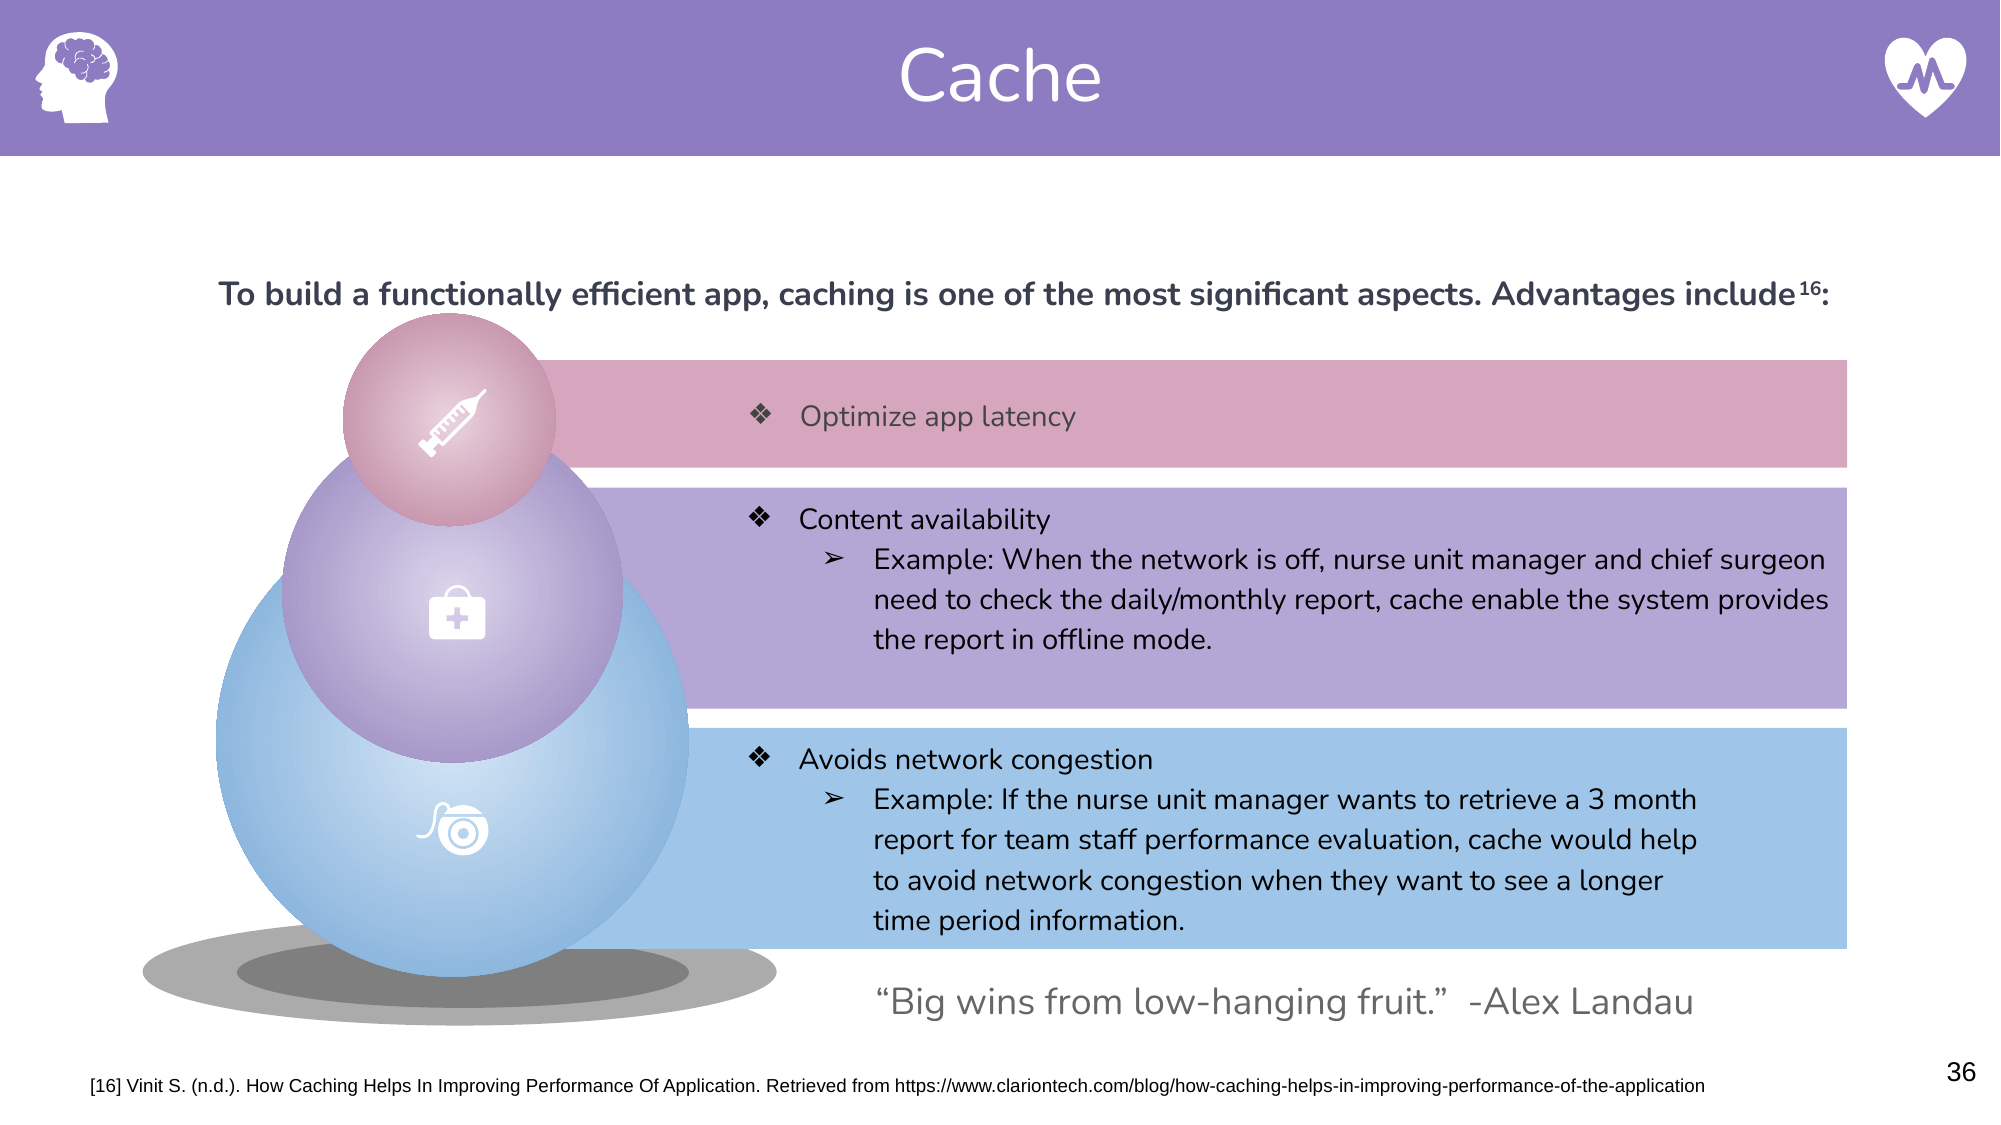

Cache

To build a functionally efficient app, caching is one of the most significant aspects. Advantages include16:

Optimize app latency

Content availability
Example: When the network is off, nurse unit manager and chief surgeon need to check the daily/monthly report, cache enable the system provides the report in offline mode.

Avoids network congestion
Example: If the nurse unit manager wants to retrieve a 3 month report for team staff performance evaluation, cache would help to avoid network congestion when they want to see a longer time period information.

“Big wins from low-hanging fruit.”  -Alex Landau
36
[16] Vinit S. (n.d.). How Caching Helps In Improving Performance Of Application. Retrieved from https://www.clariontech.com/blog/how-caching-helps-in-improving-performance-of-the-application